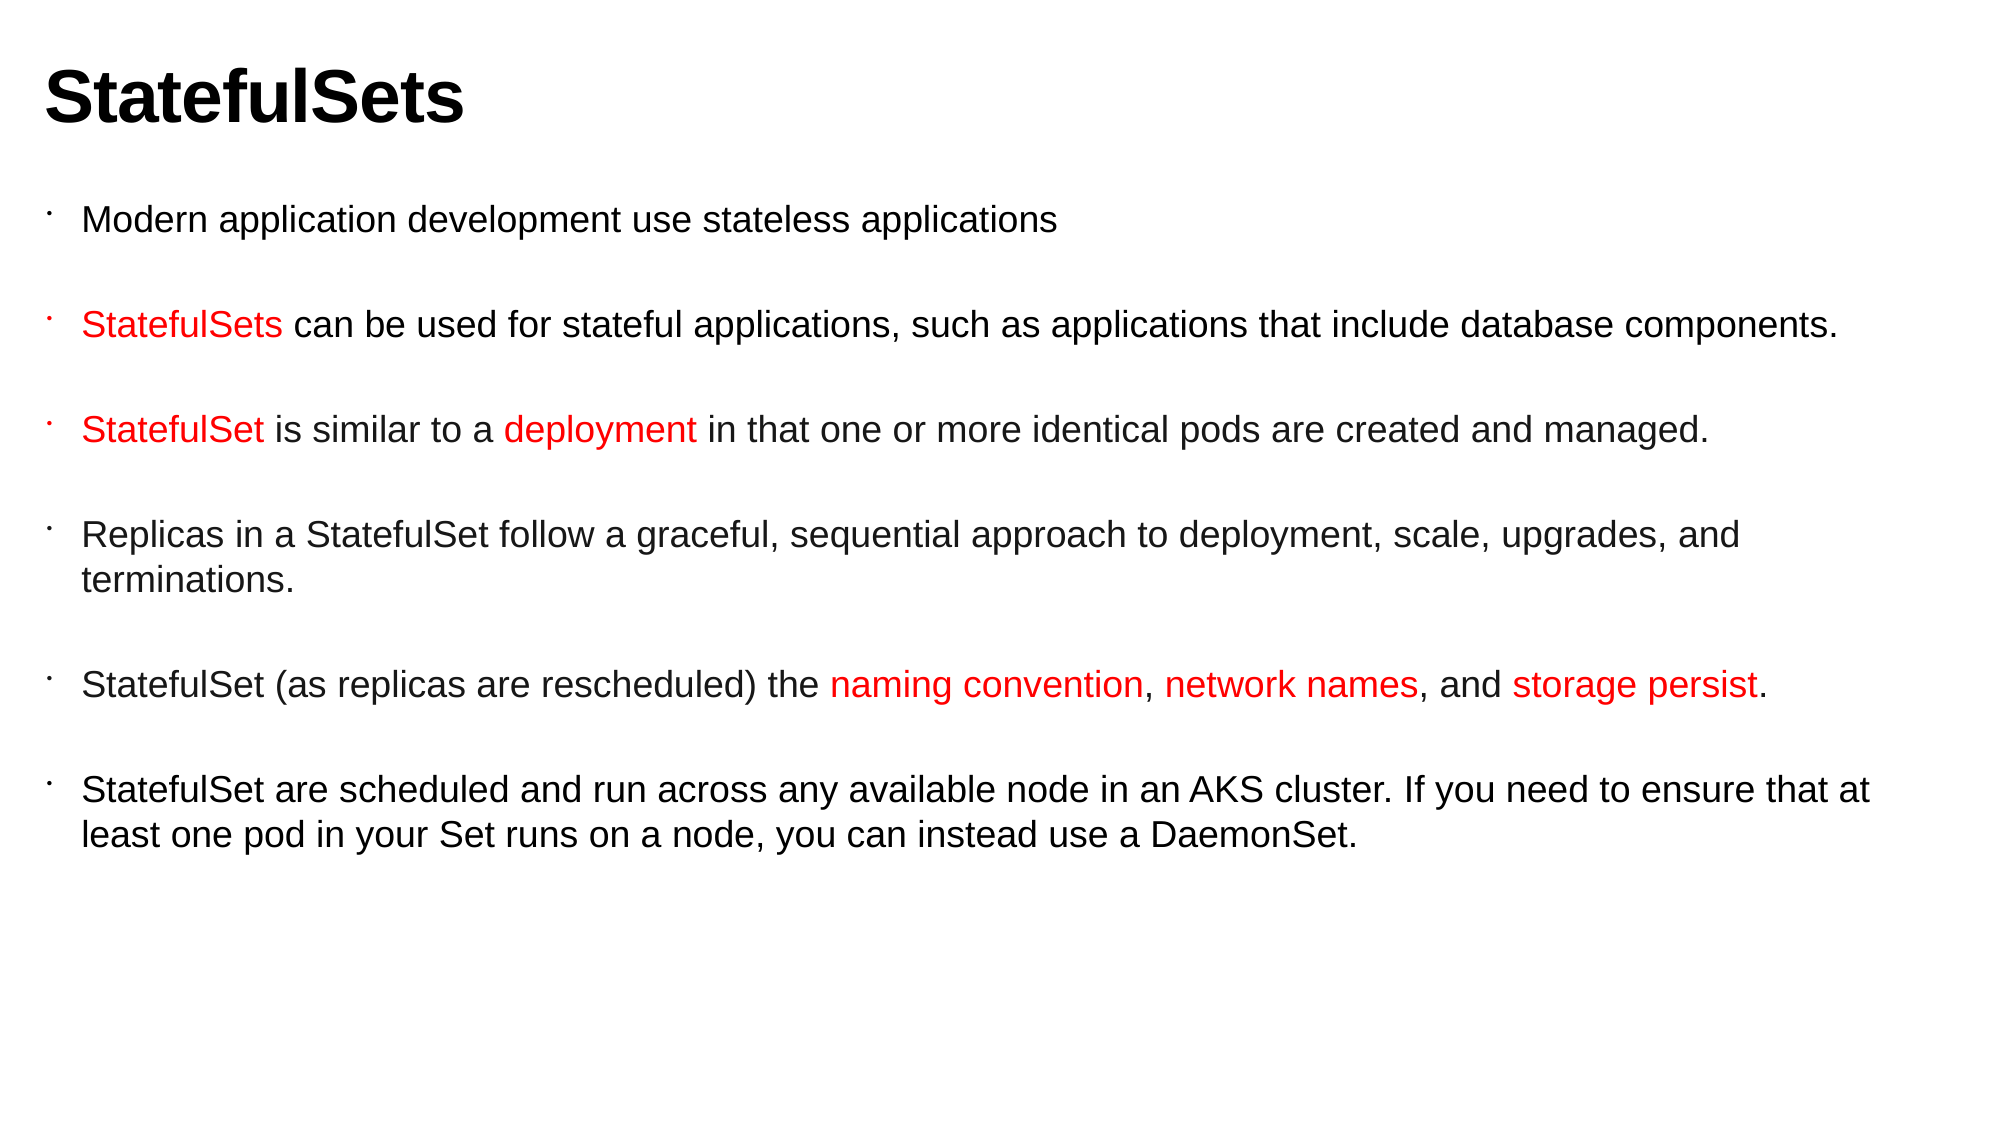

# StatefulSets
Modern application development use stateless applications

StatefulSets can be used for stateful applications, such as applications that include database components.

StatefulSet is similar to a deployment in that one or more identical pods are created and managed.

Replicas in a StatefulSet follow a graceful, sequential approach to deployment, scale, upgrades, and terminations.

StatefulSet (as replicas are rescheduled) the naming convention, network names, and storage persist.

StatefulSet are scheduled and run across any available node in an AKS cluster. If you need to ensure that at least one pod in your Set runs on a node, you can instead use a DaemonSet.